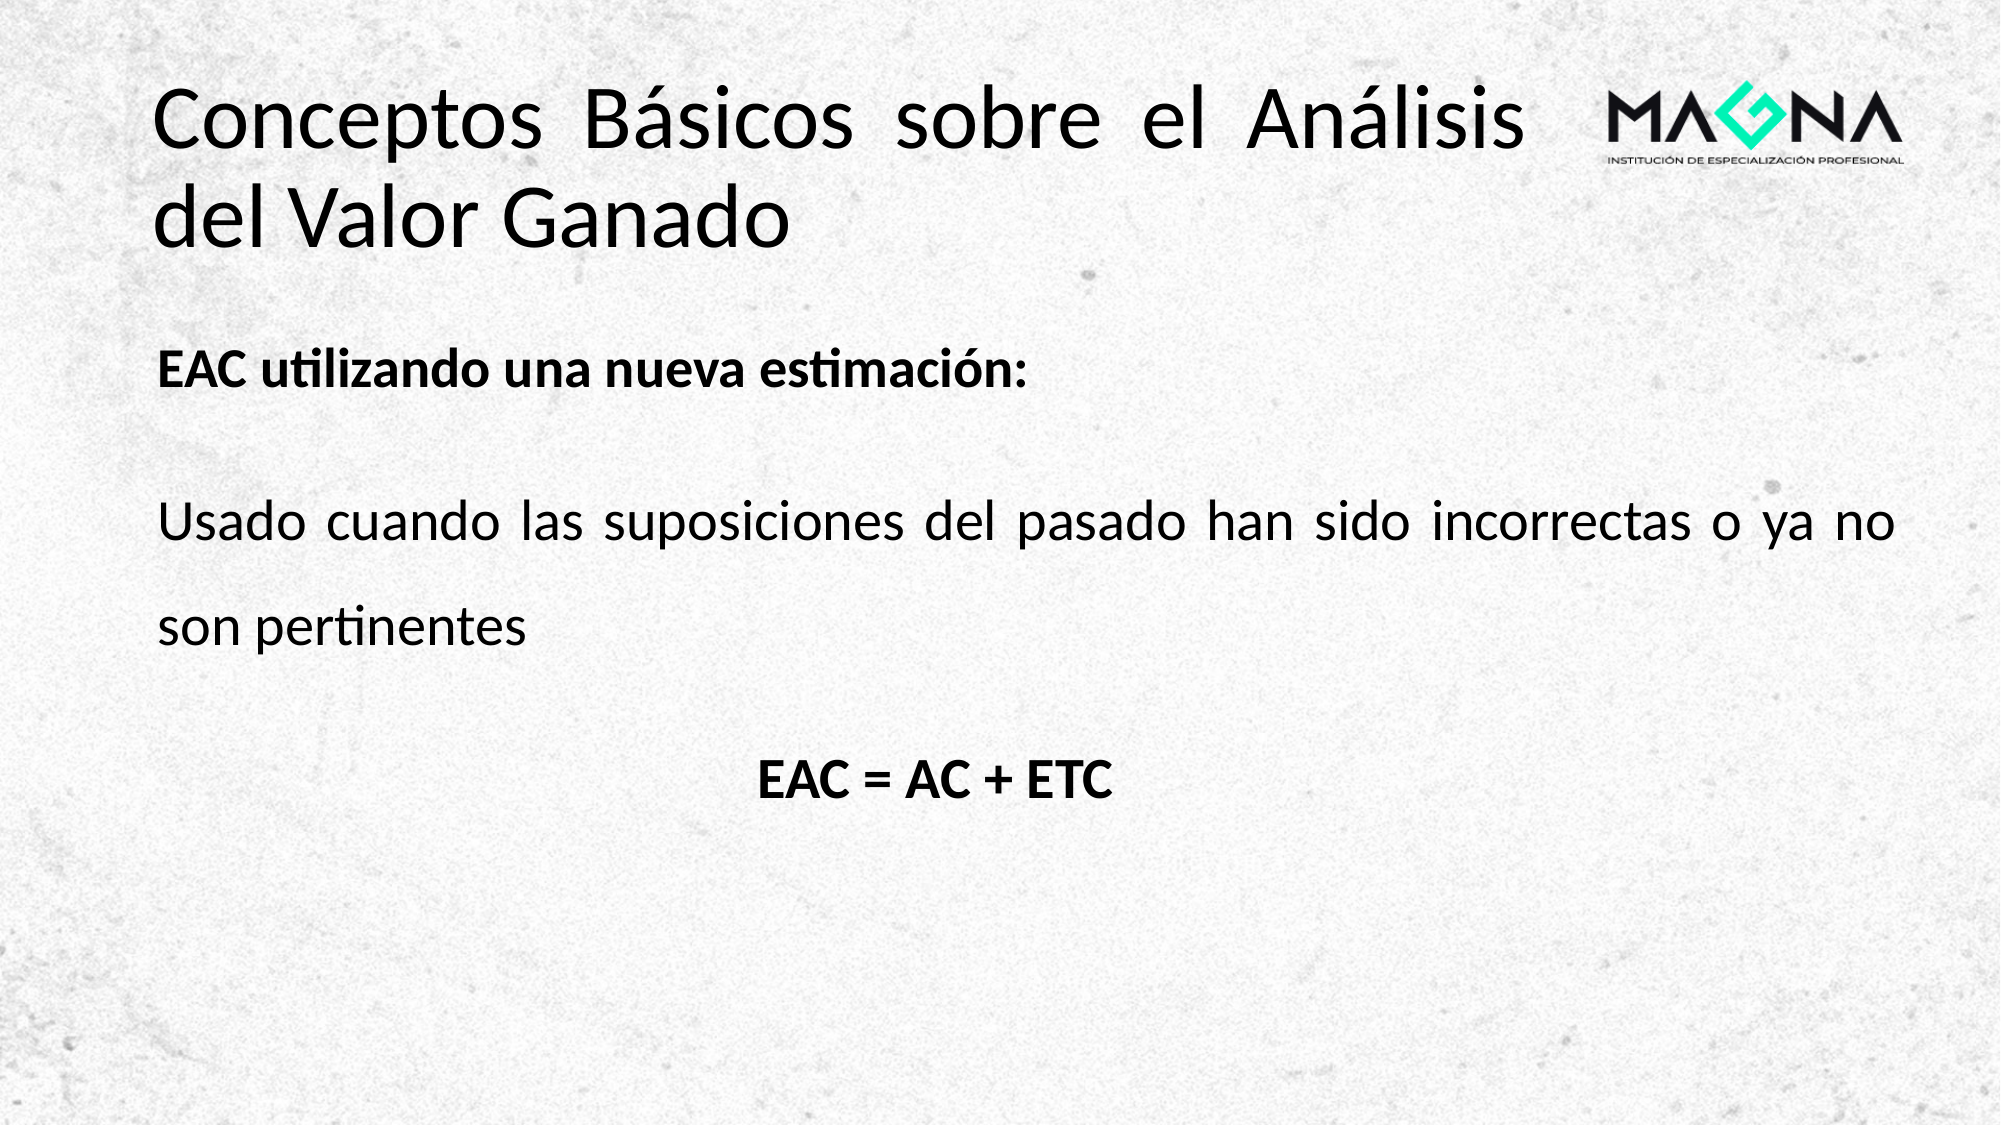

# Conceptos Básicos sobre el Análisis del Valor Ganado
EAC utilizando una nueva estimación:
Usado cuando las suposiciones del pasado han sido incorrectas o ya no son pertinentes
				EAC = AC + ETC